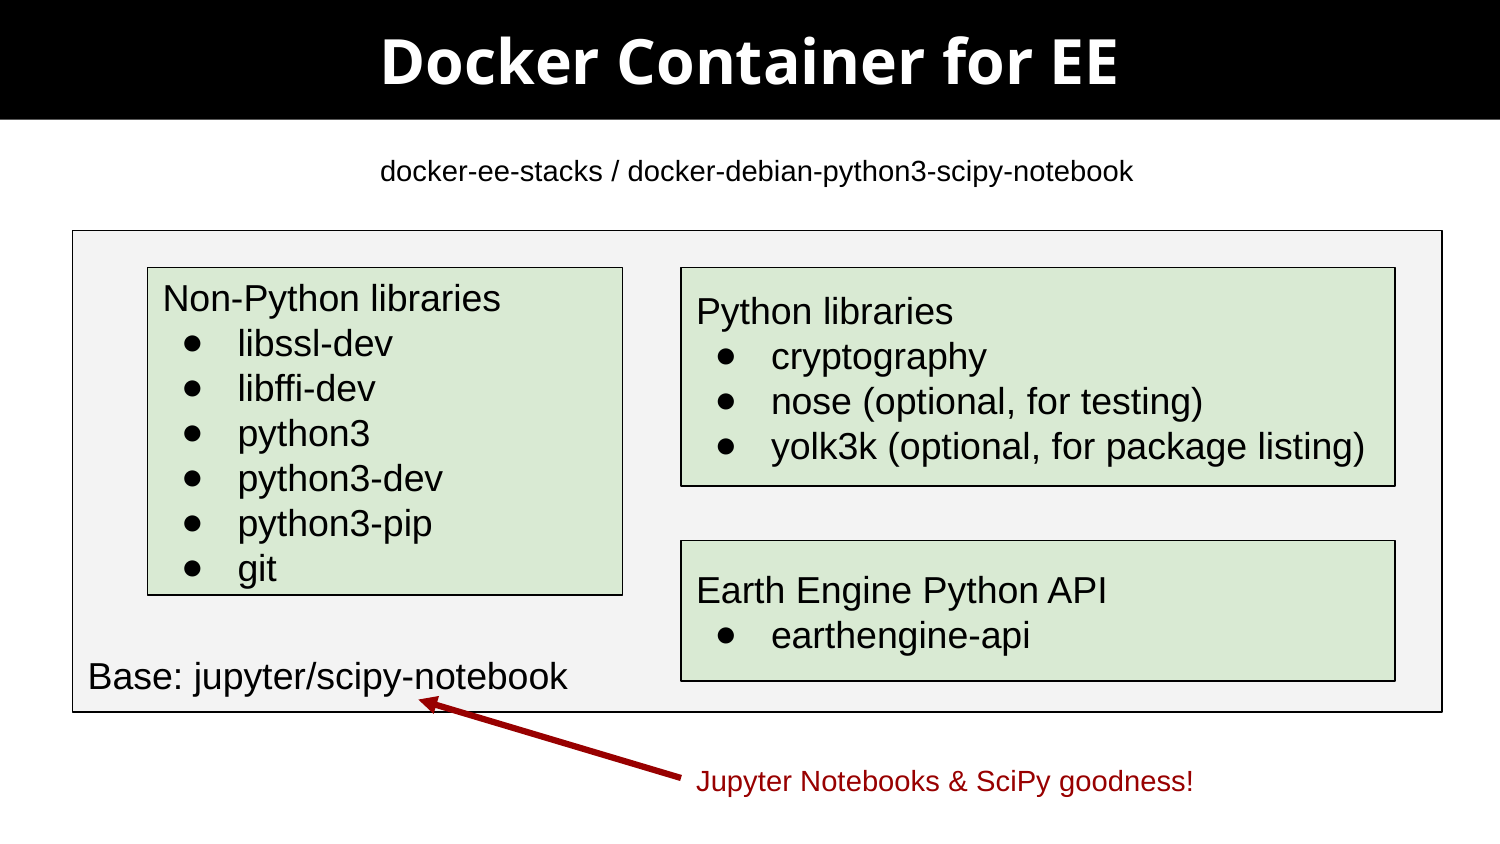

Docker Container for EE
docker-ee-stacks / docker-debian-python3-scipy-notebook
Base: jupyter/scipy-notebook
Non-Python libraries
libssl-dev
libffi-dev
python3
python3-dev
python3-pip
git
Python libraries
cryptography
nose (optional, for testing)
yolk3k (optional, for package listing)
Earth Engine Python API
earthengine-api
Jupyter Notebooks & SciPy goodness!